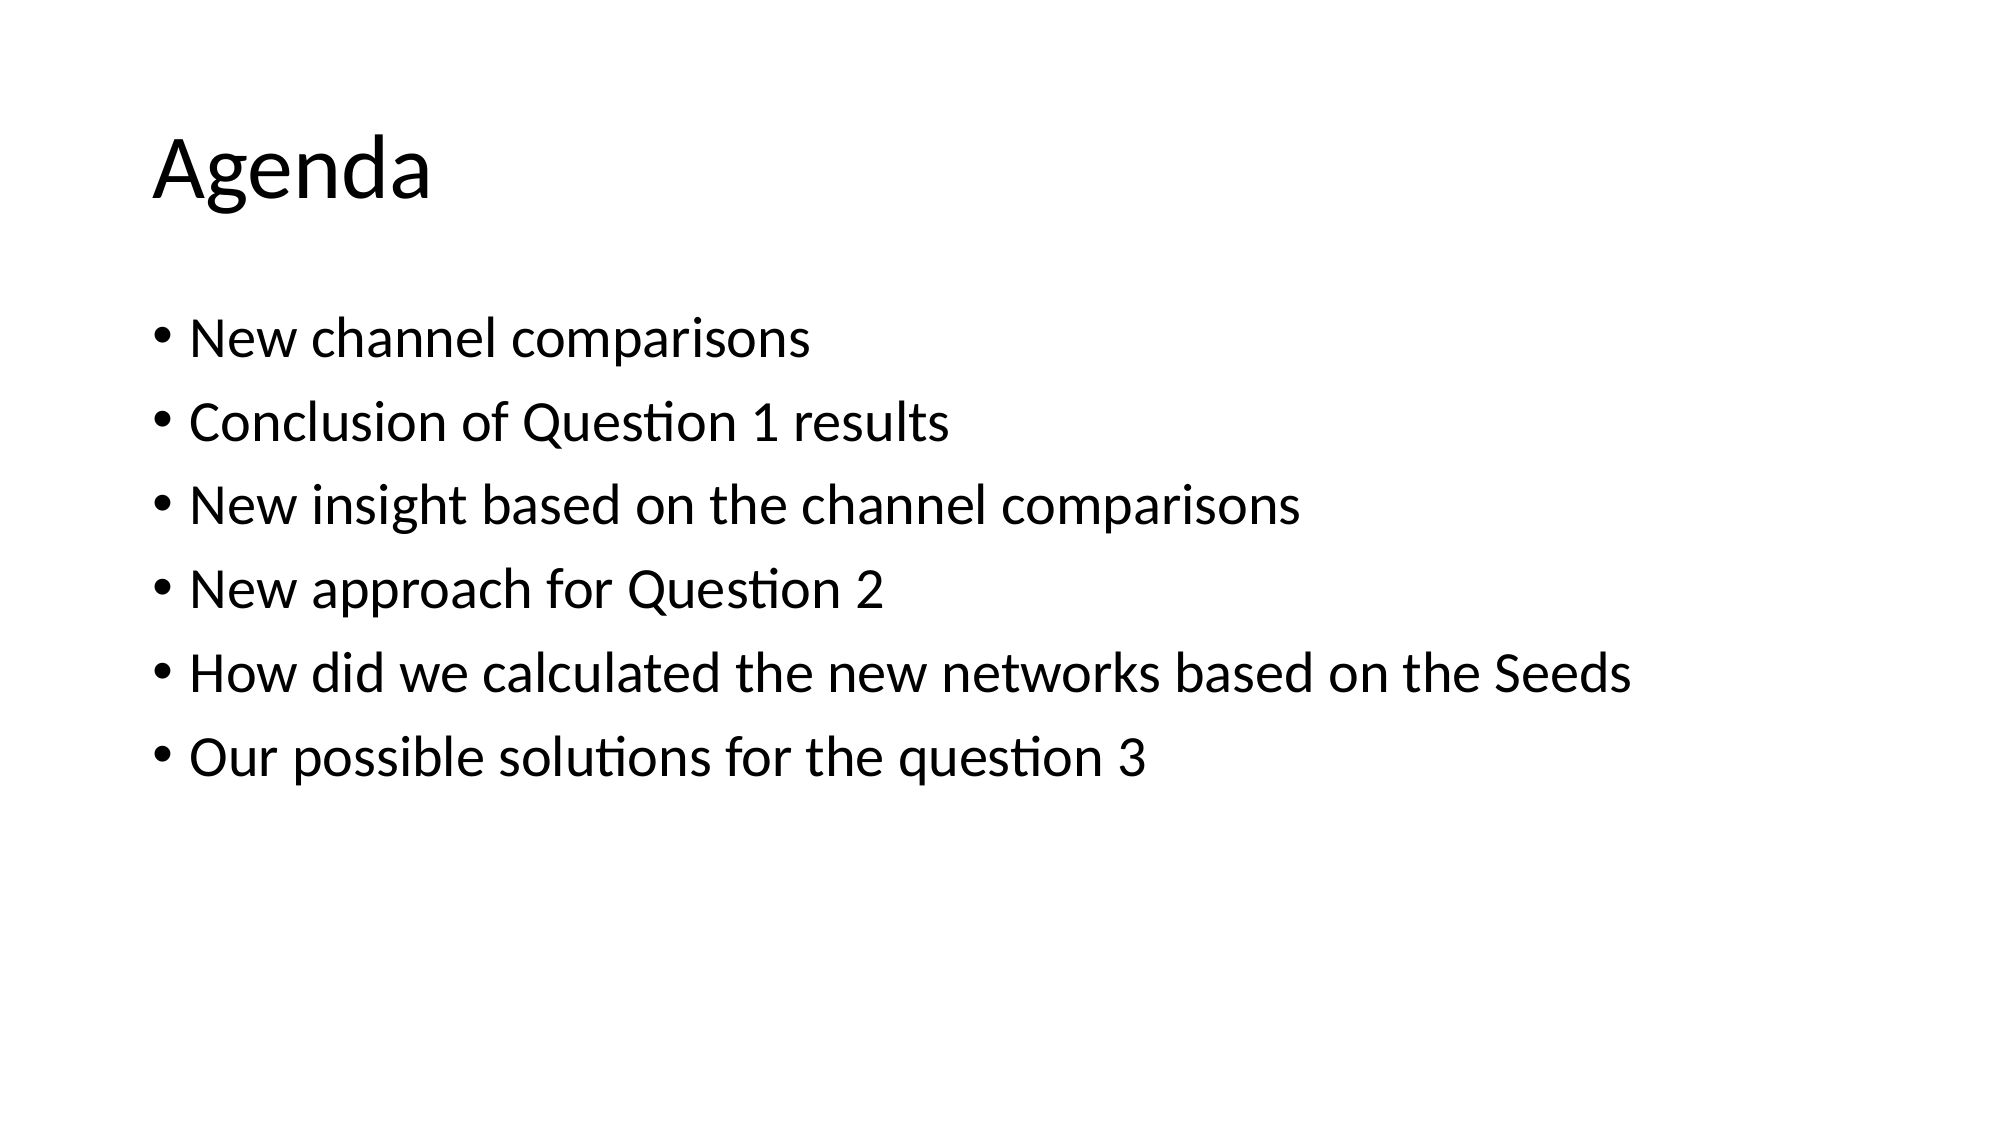

# Agenda
New channel comparisons
Conclusion of Question 1 results
New insight based on the channel comparisons
New approach for Question 2
How did we calculated the new networks based on the Seeds
Our possible solutions for the question 3